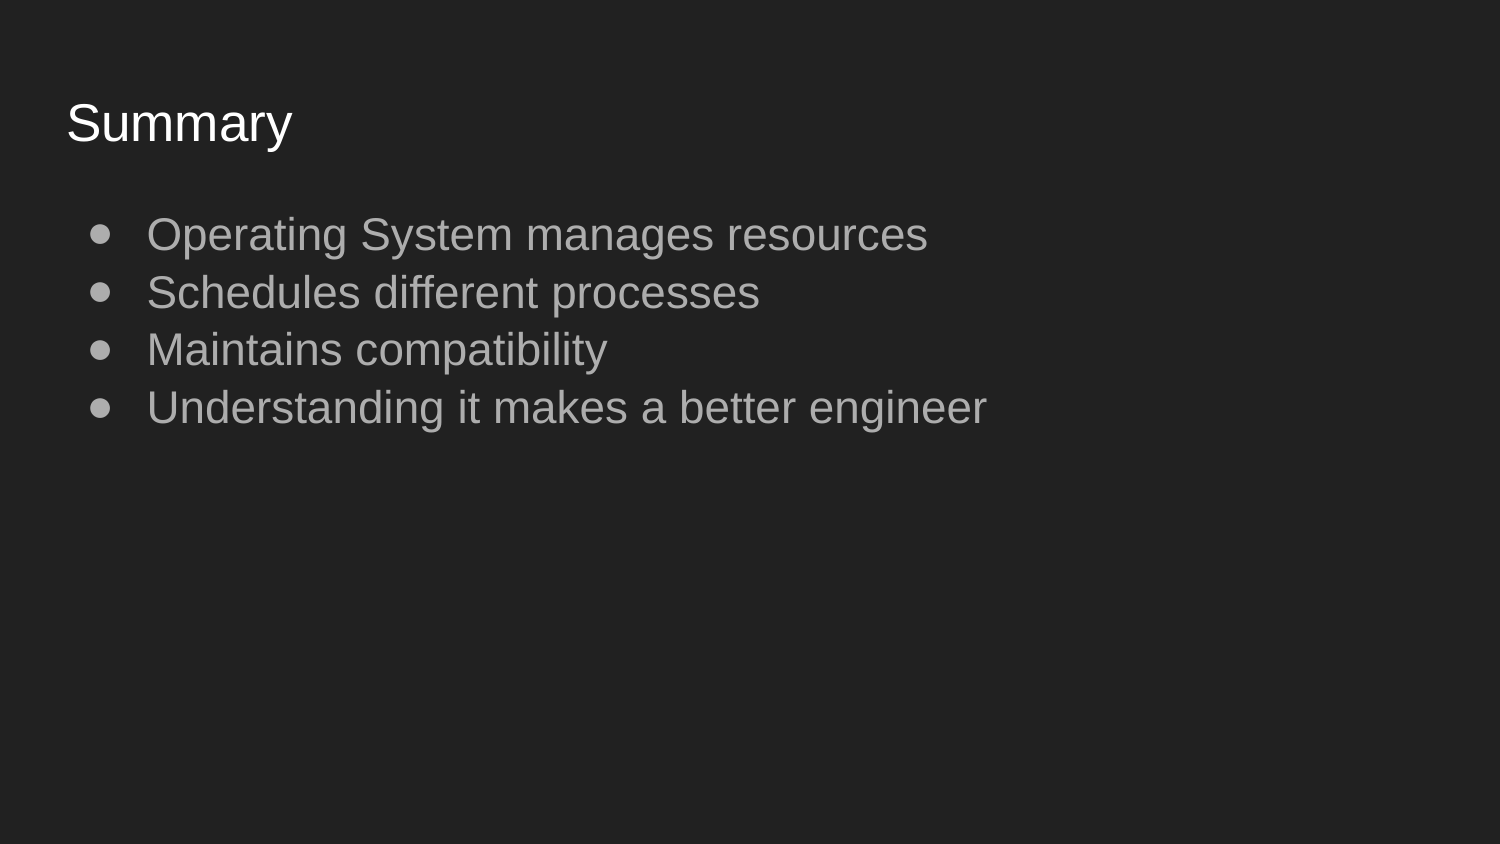

# Summary
Operating System manages resources
Schedules different processes
Maintains compatibility
Understanding it makes a better engineer